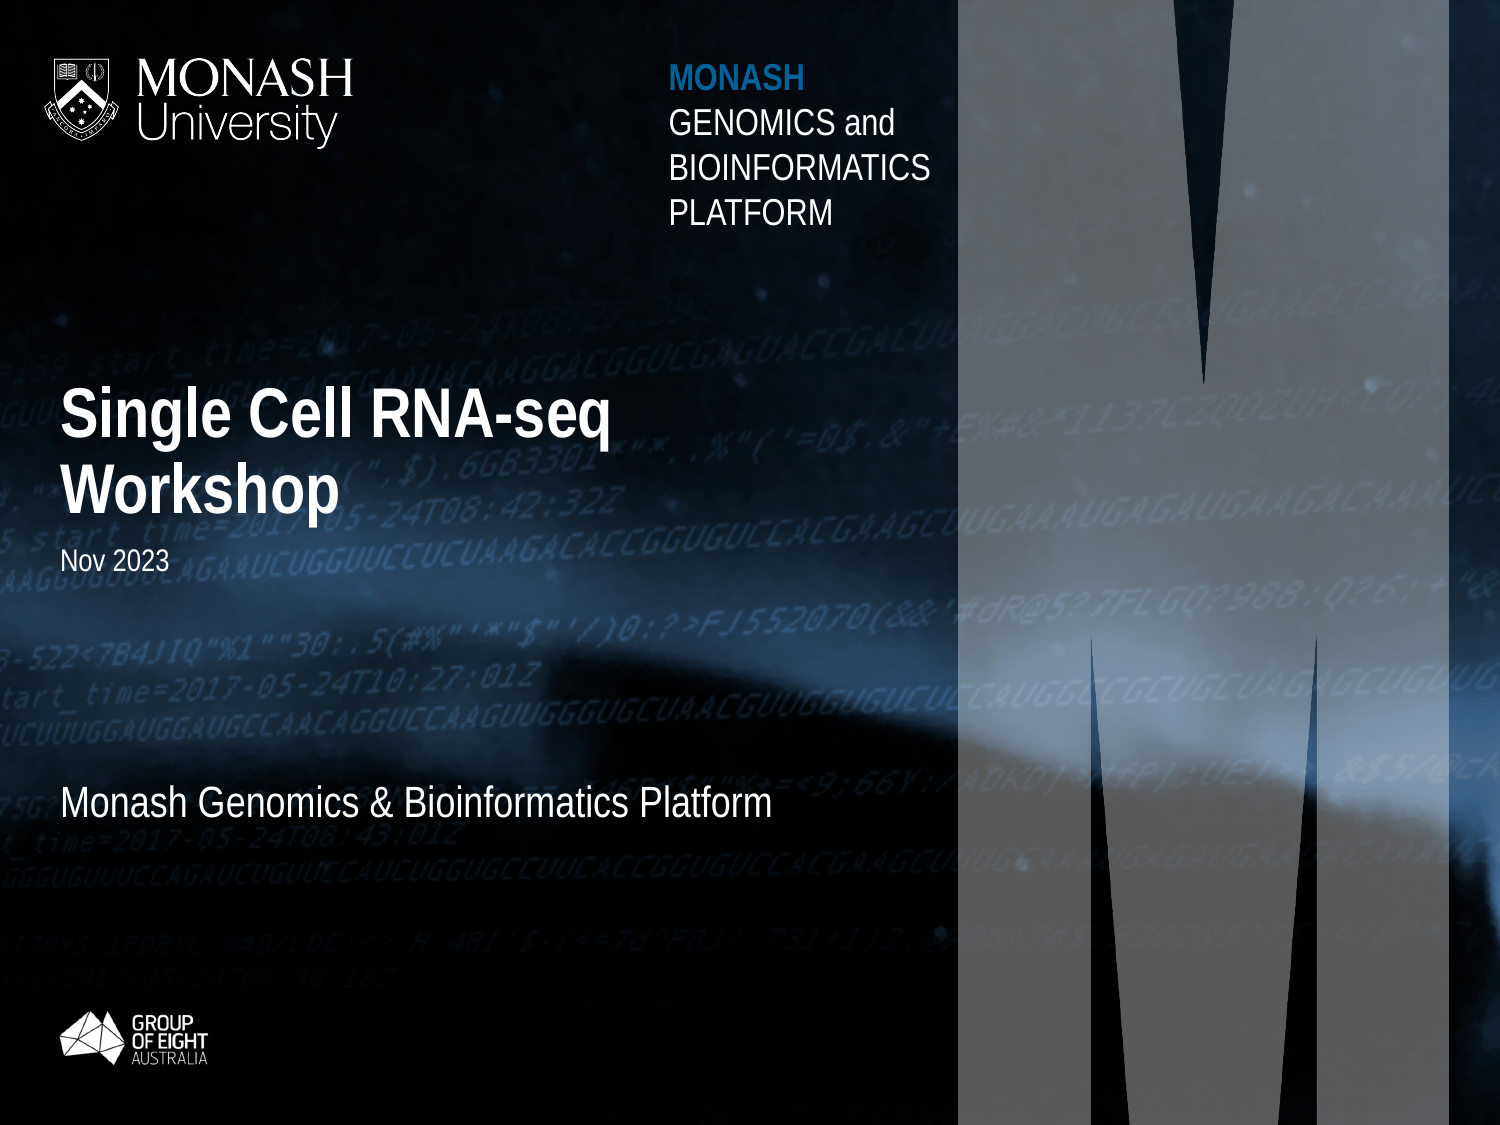

# Single Cell RNA-seq Workshop
Nov 2023

Monash Genomics & Bioinformatics Platform